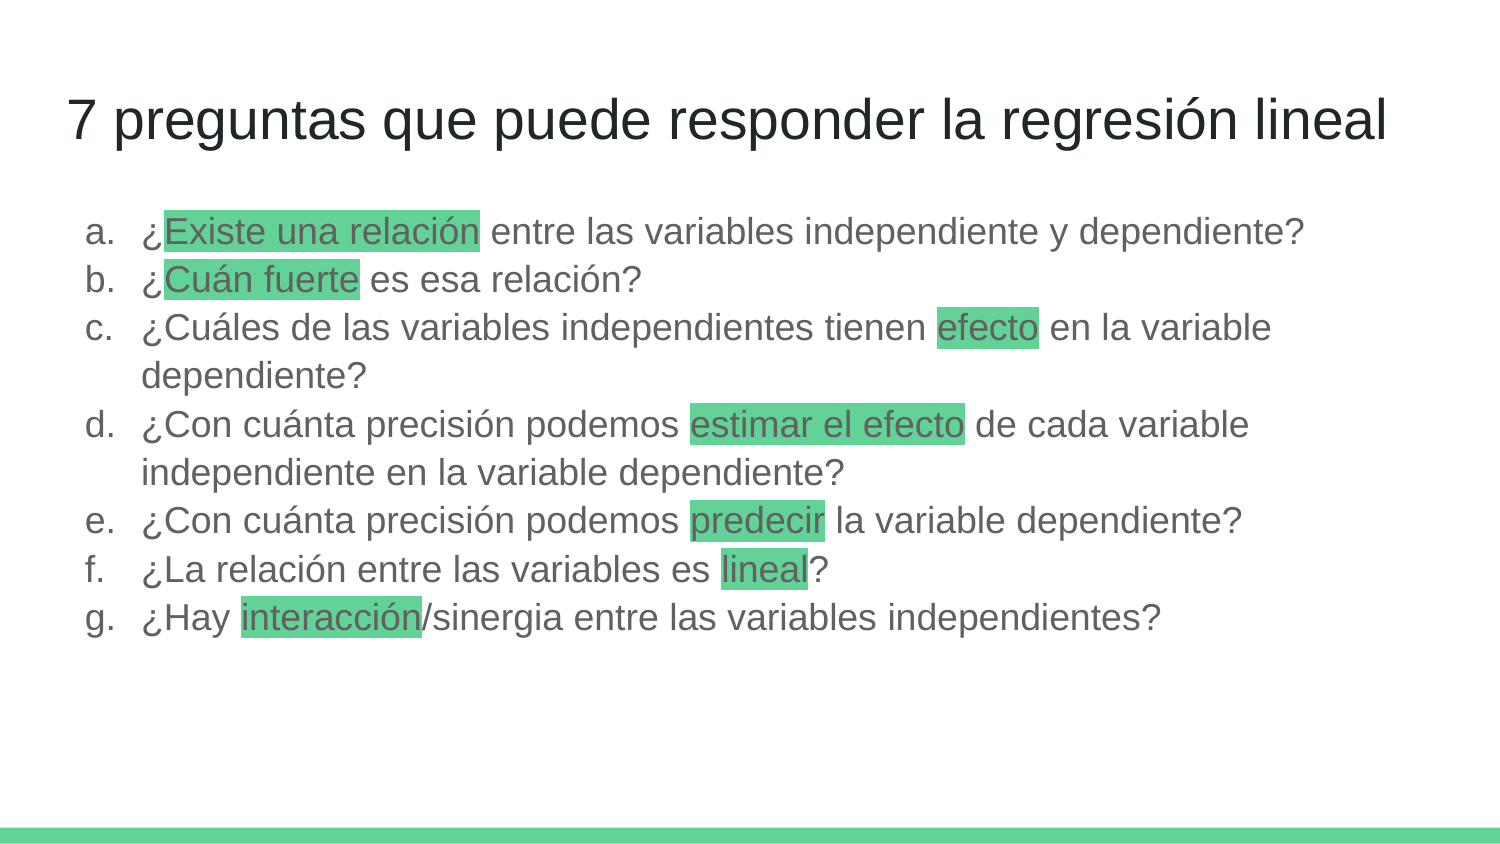

# 7 preguntas que puede responder la regresión lineal
¿Existe una relación entre las variables independiente y dependiente?
¿Cuán fuerte es esa relación?
¿Cuáles de las variables independientes tienen efecto en la variable dependiente?
¿Con cuánta precisión podemos estimar el efecto de cada variable independiente en la variable dependiente?
¿Con cuánta precisión podemos predecir la variable dependiente?
¿La relación entre las variables es lineal?
¿Hay interacción/sinergia entre las variables independientes?